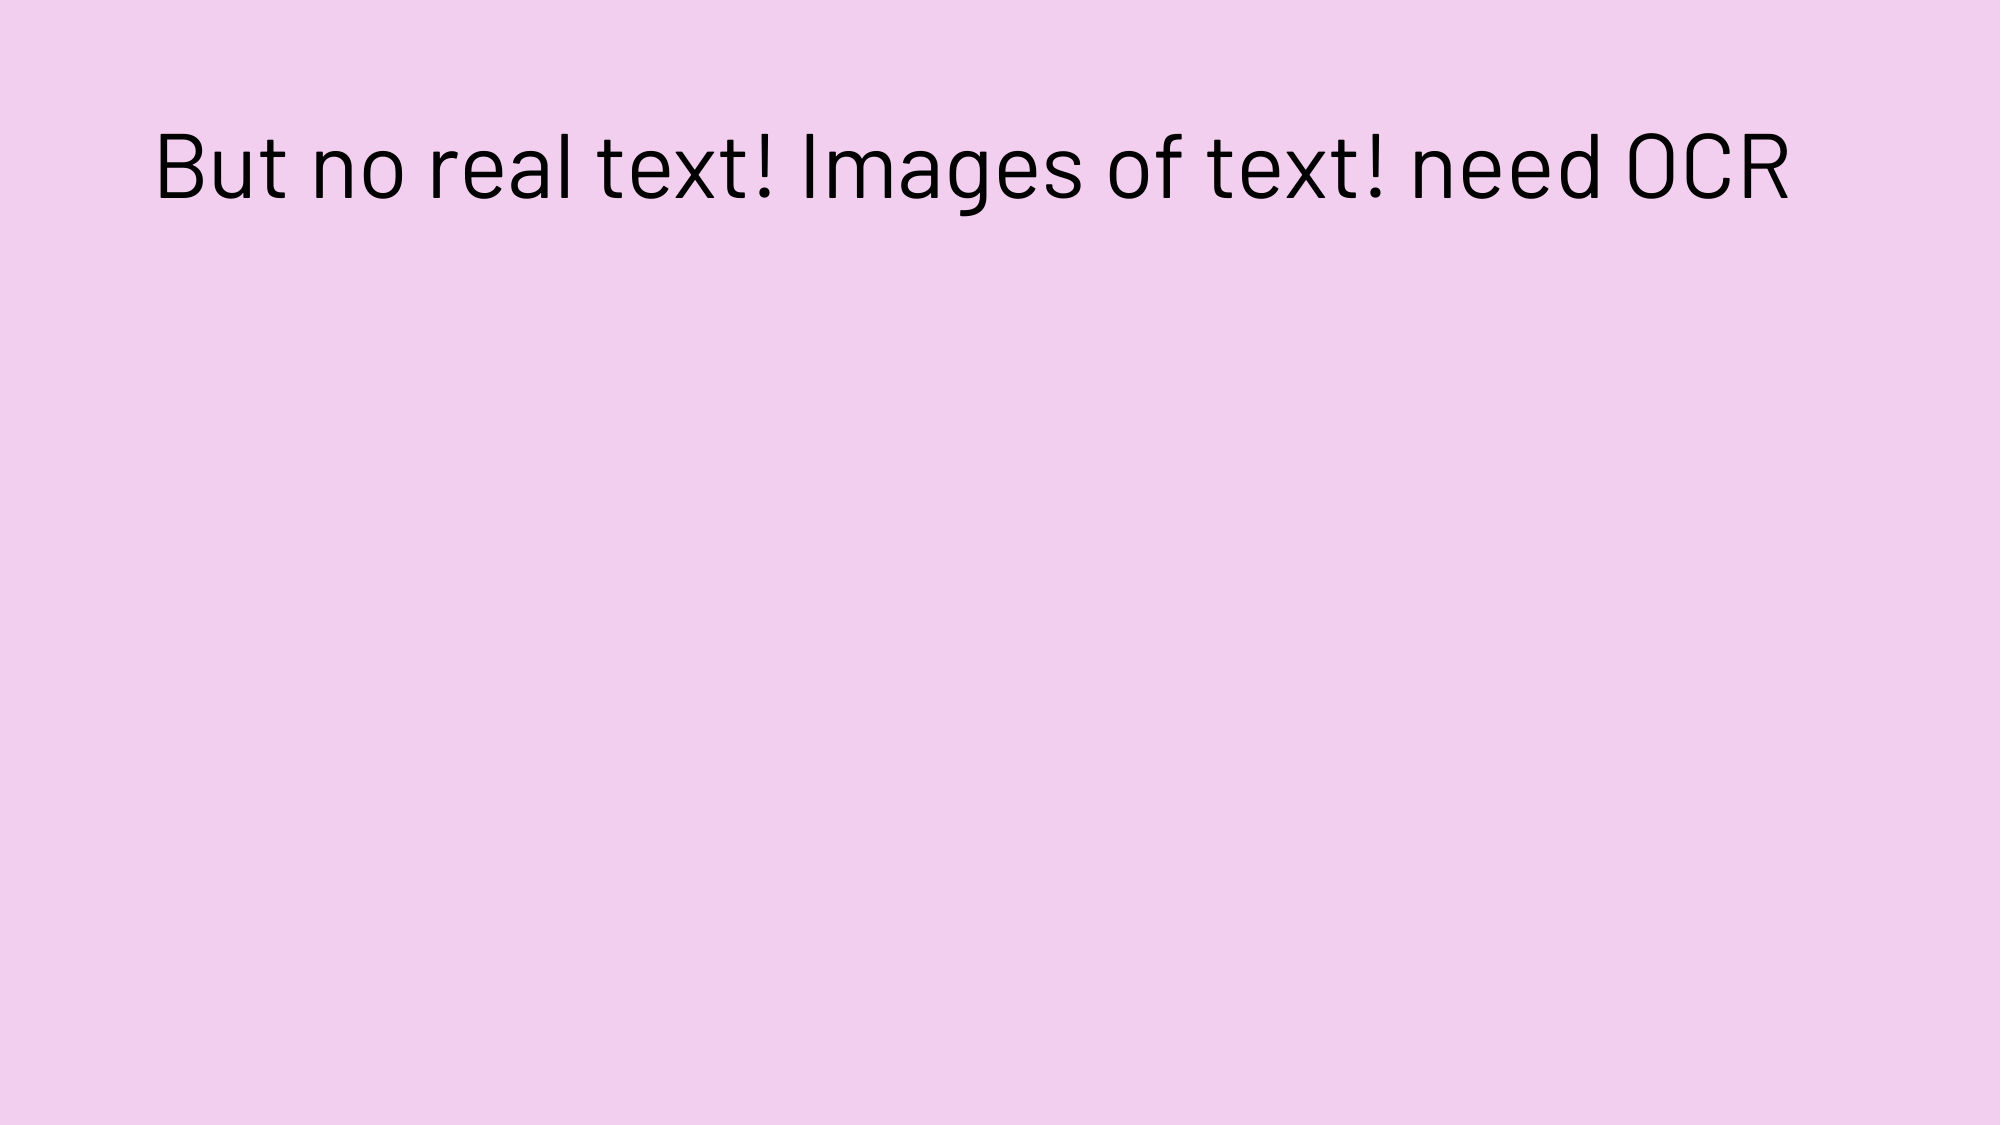

# But no real text! Images of text! need OCR